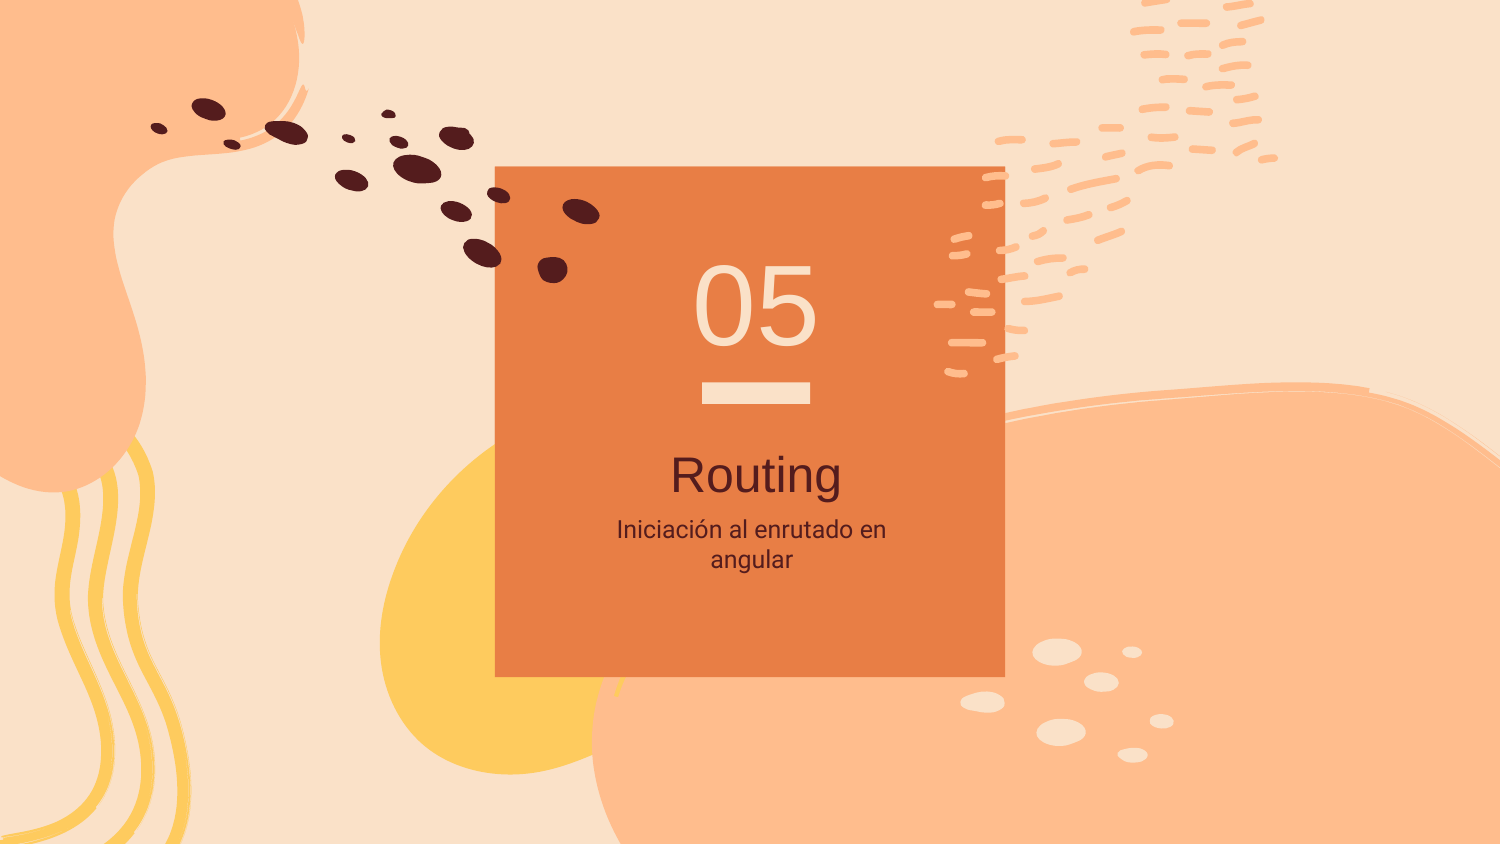

05

# Routing

Iniciación al enrutado en angular